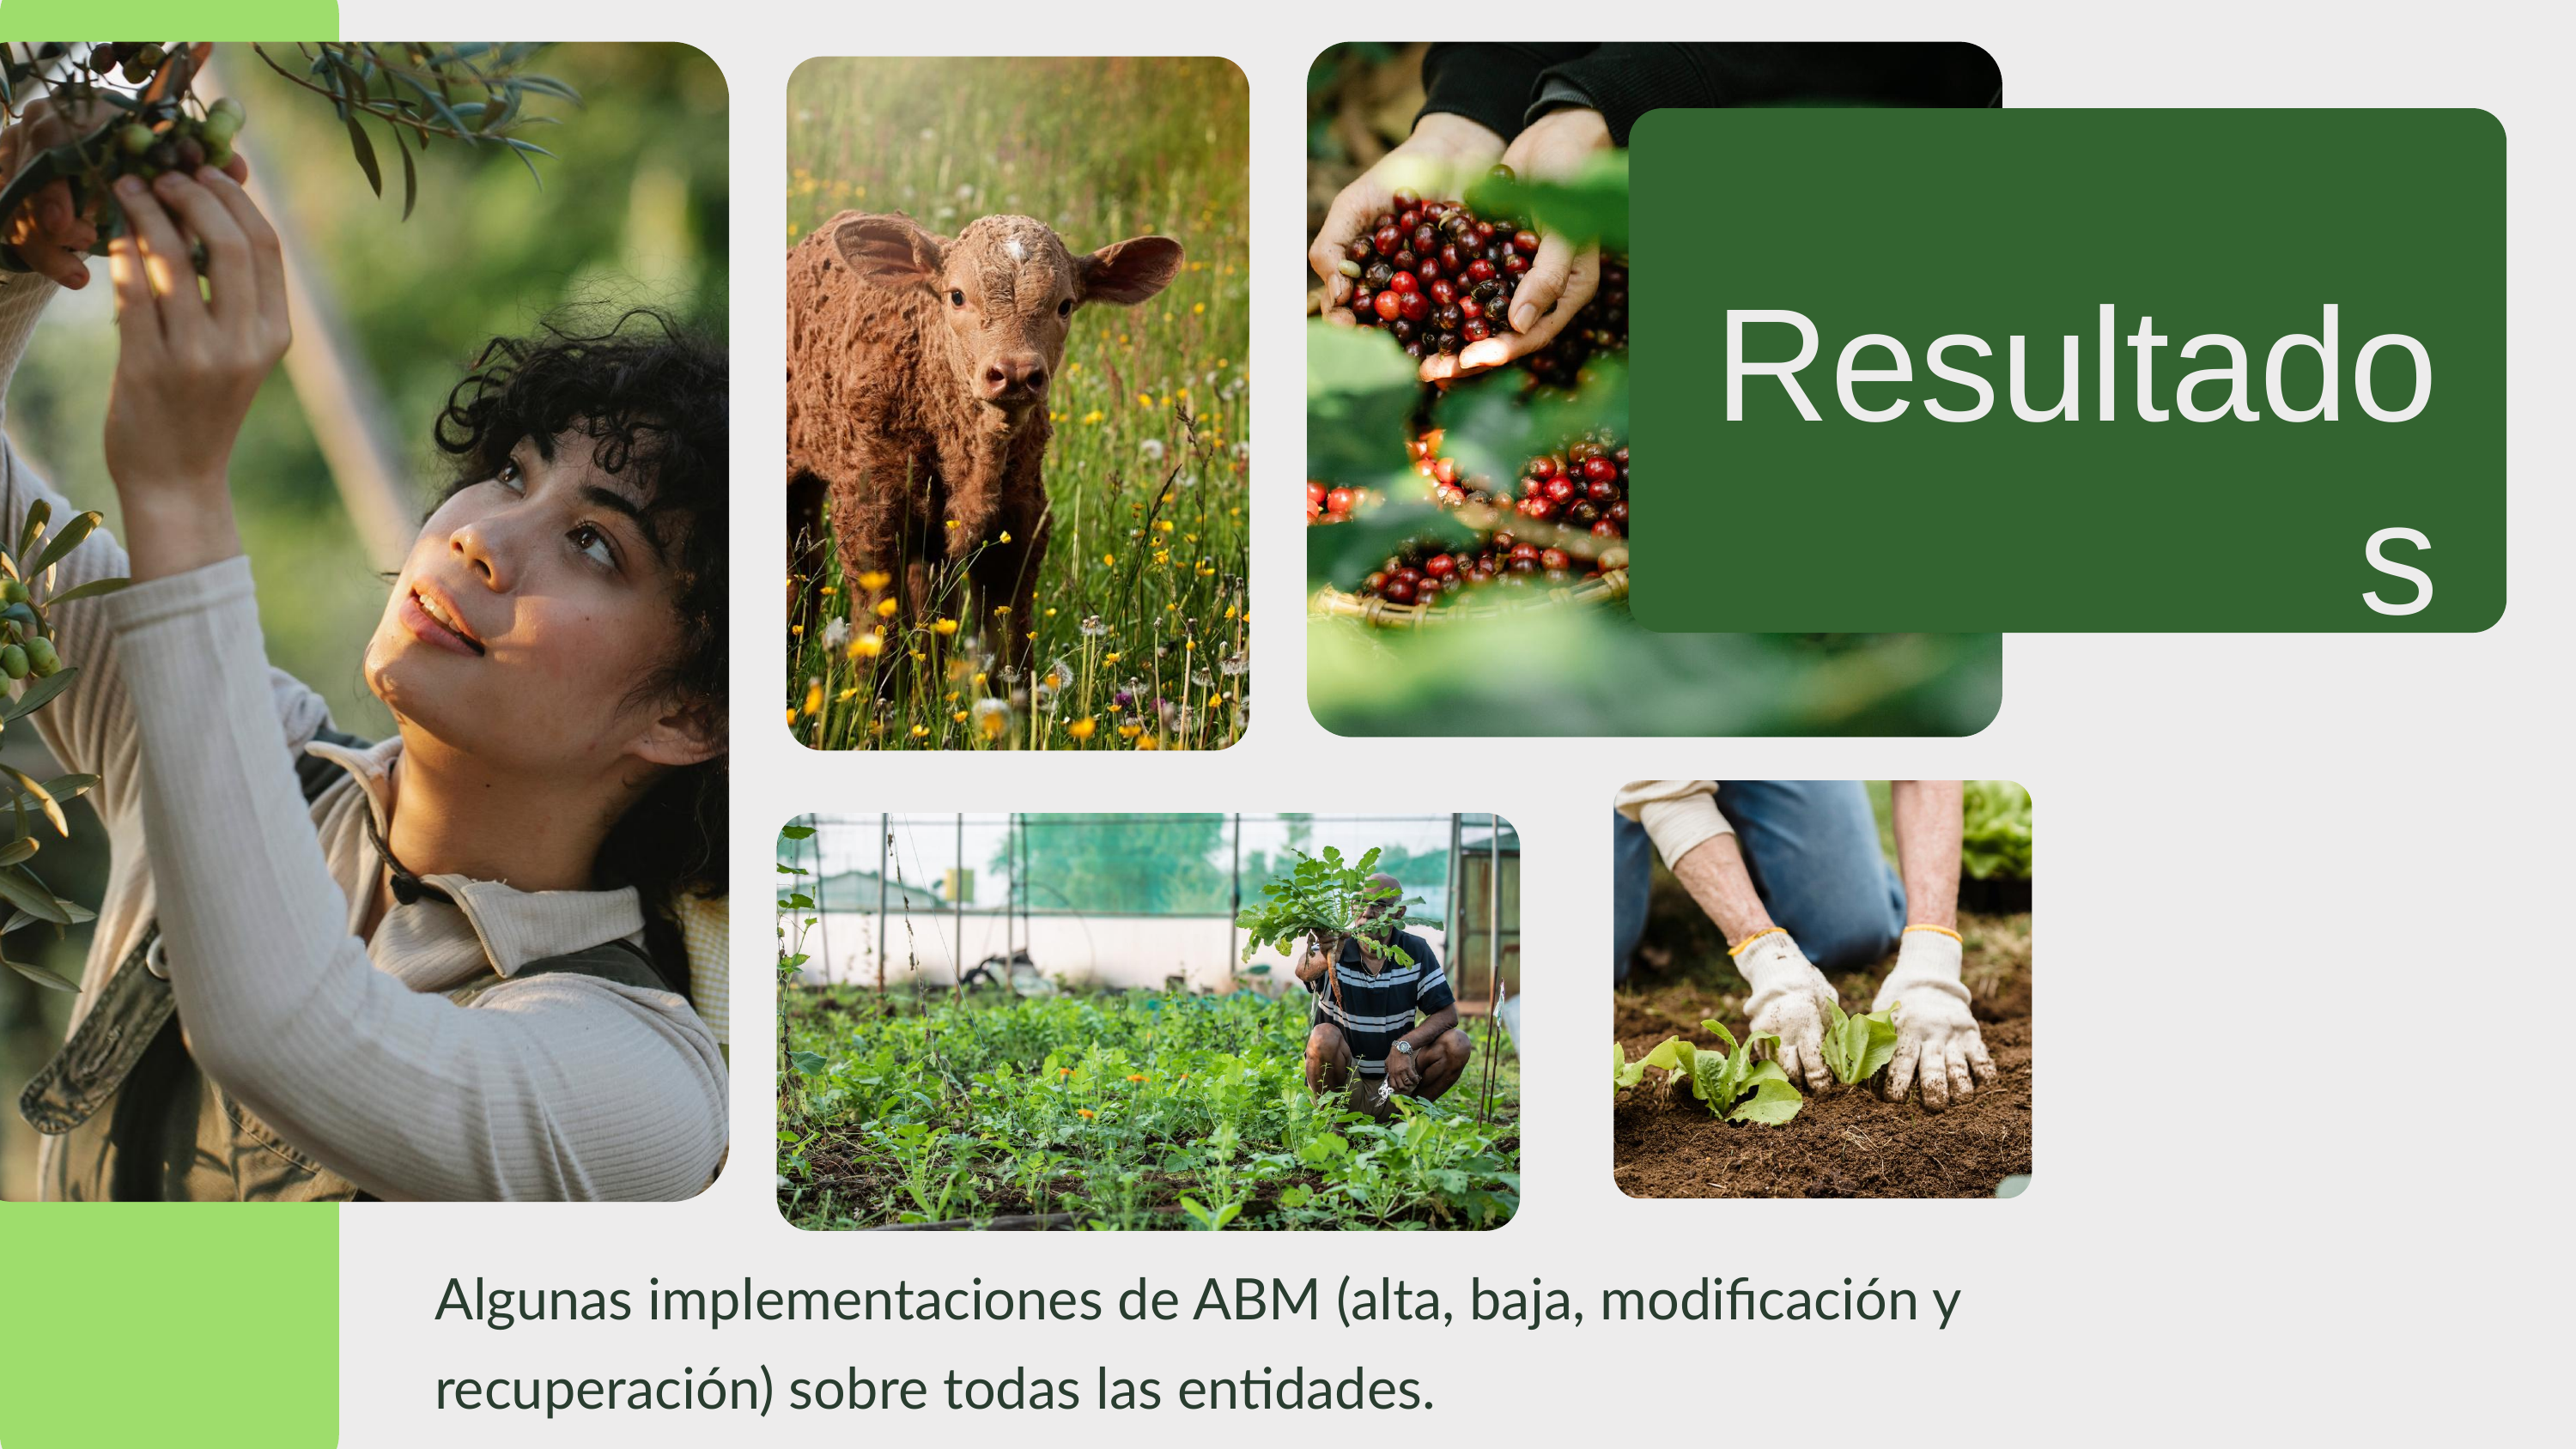

Resultados

Algunas implementaciones de ABM (alta, baja, modificación y recuperación) sobre todas las entidades.